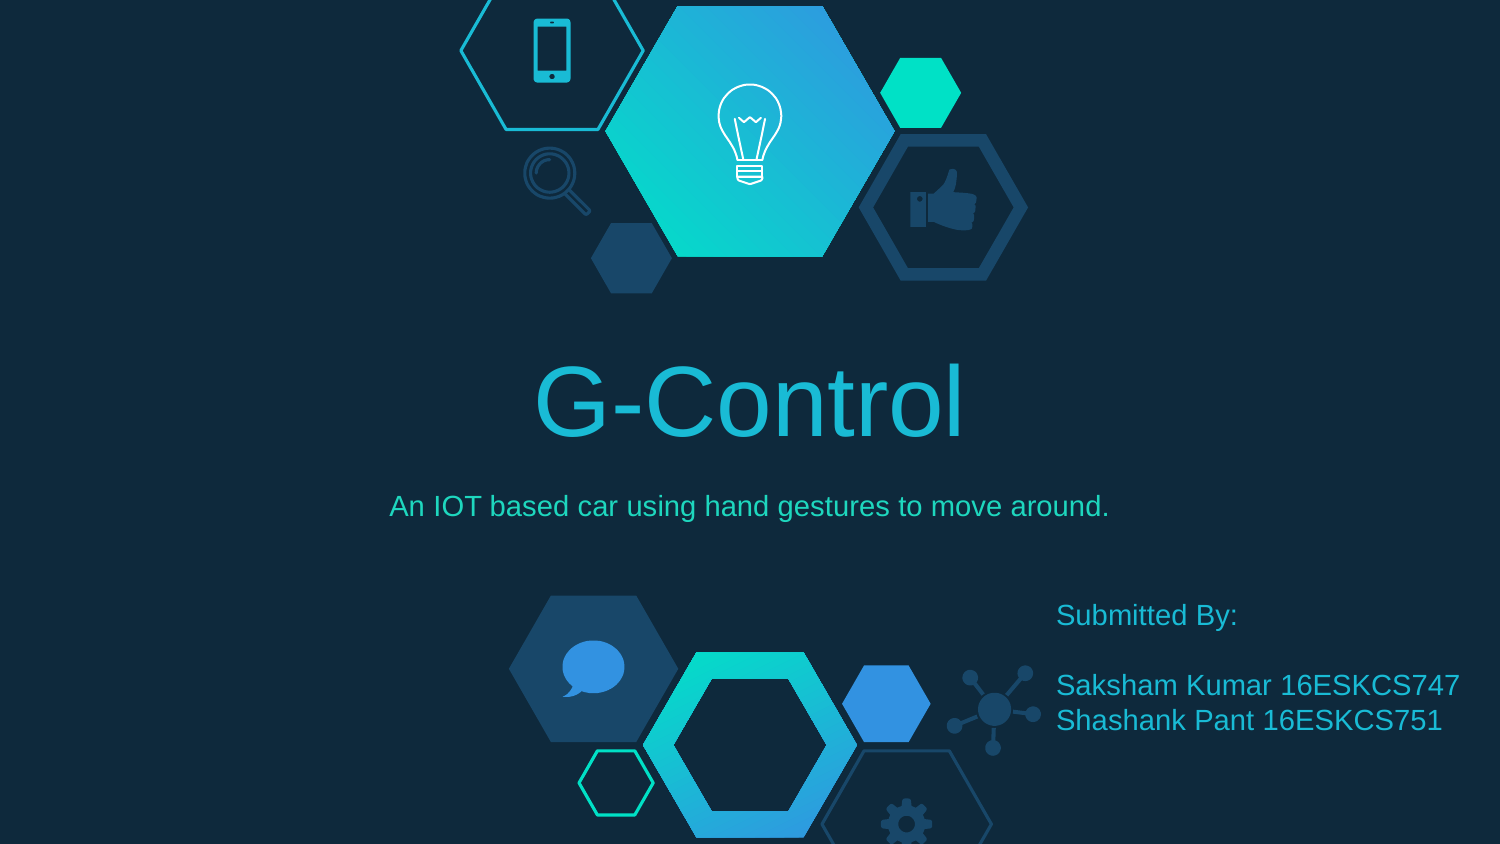

# G-Control
An IOT based car using hand gestures to move around.
Submitted By:

Saksham Kumar 16ESKCS747
Shashank Pant 16ESKCS751